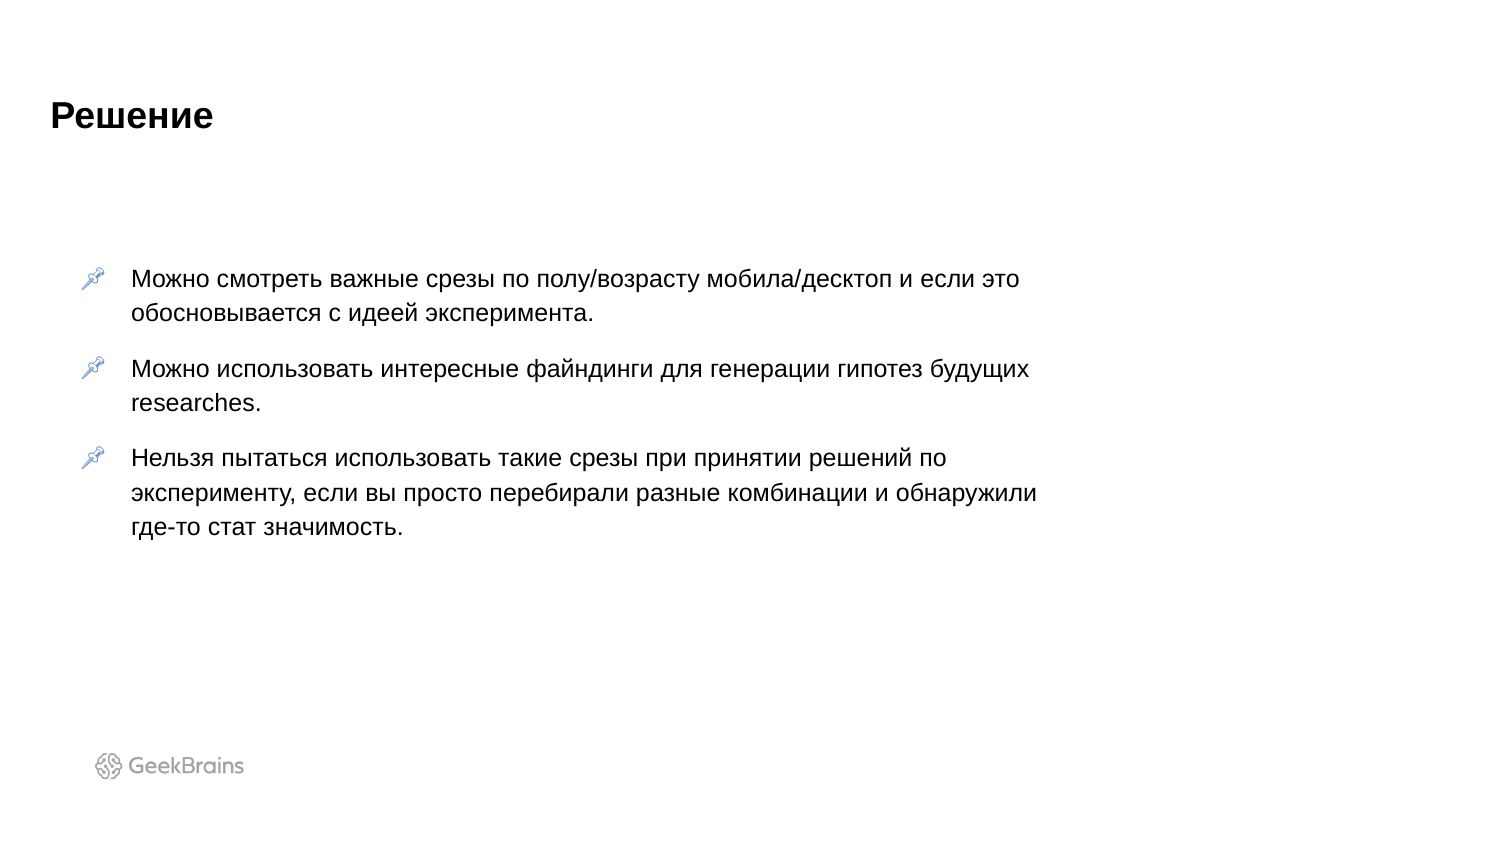

# Решение

Можно смотреть важные срезы по полу/возрасту мобила/десктоп и если это обосновывается с идеей эксперимента.
Можно использовать интересные файндинги для генерации гипотез будущих researches.
Нельзя пытаться использовать такие срезы при принятии решений по эксперименту, если вы просто перебирали разные комбинации и обнаружили где-то стат значимость.